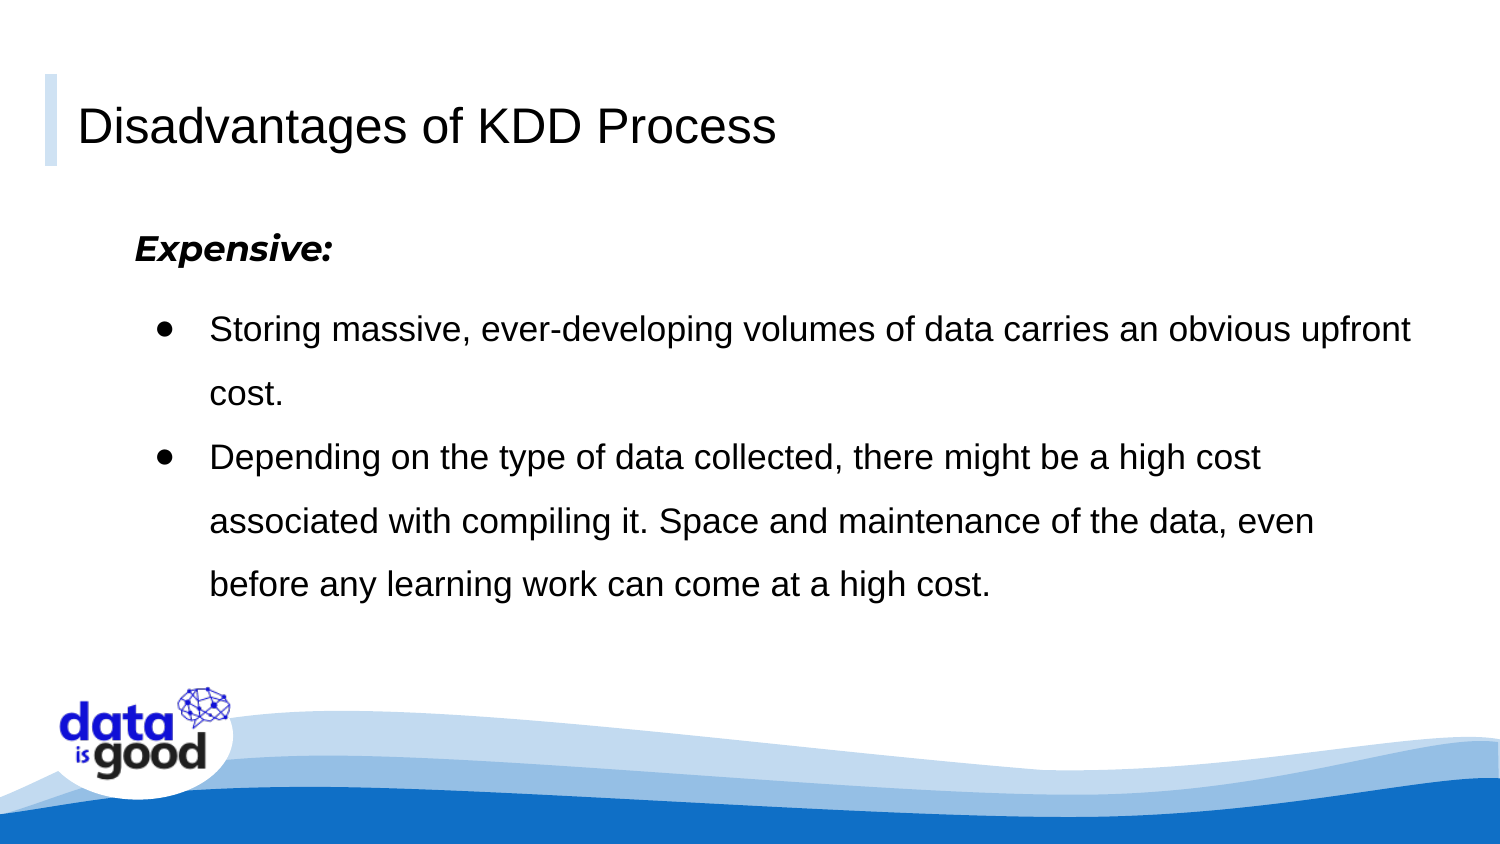

# Disadvantages of KDD Process
Expensive:
Storing massive, ever-developing volumes of data carries an obvious upfront cost.
Depending on the type of data collected, there might be a high cost associated with compiling it. Space and maintenance of the data, even before any learning work can come at a high cost.